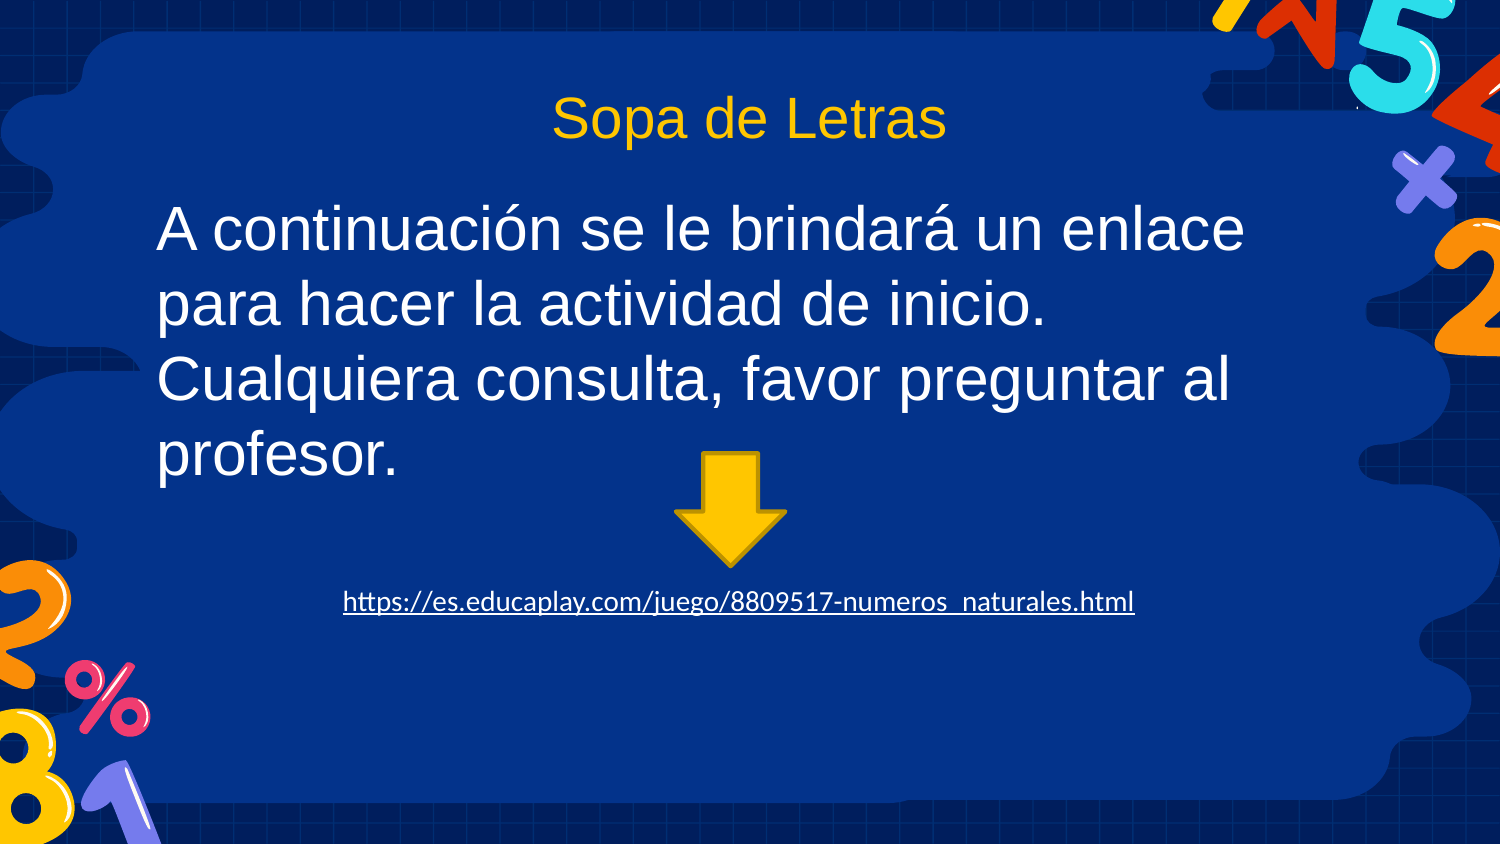

# Sopa de Letras
A continuación se le brindará un enlace para hacer la actividad de inicio.
Cualquiera consulta, favor preguntar al profesor.

https://es.educaplay.com/juego/8809517-numeros_naturales.html